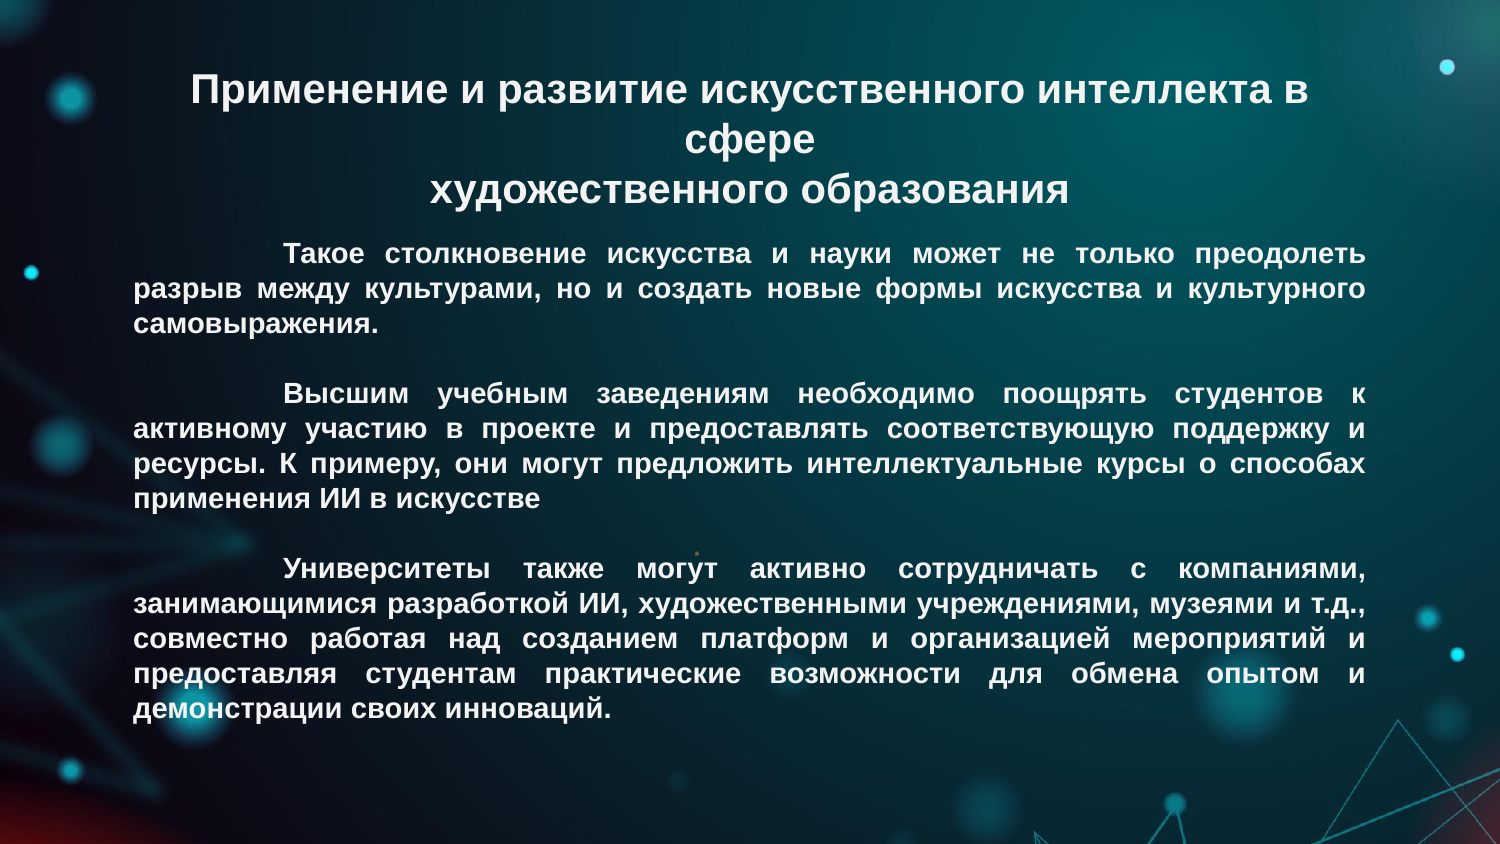

# Применение и развитие искусственного интеллекта в сфере художественного образования
	Такое столкновение искусства и науки может не только преодолеть разрыв между культурами, но и создать новые формы искусства и культурного самовыражения.

	Высшим учебным заведениям необходимо поощрять студентов к активному участию в проекте и предоставлять соответствующую поддержку и ресурсы. К примеру, они могут предложить интеллектуальные курсы о способах применения ИИ в искусстве

	Университеты также могут активно сотрудничать с компаниями, занимающимися разработкой ИИ, художественными учреждениями, музеями и т.д., совместно работая над созданием платформ и организацией мероприятий и предоставляя студентам практические возможности для обмена опытом и демонстрации своих инноваций.